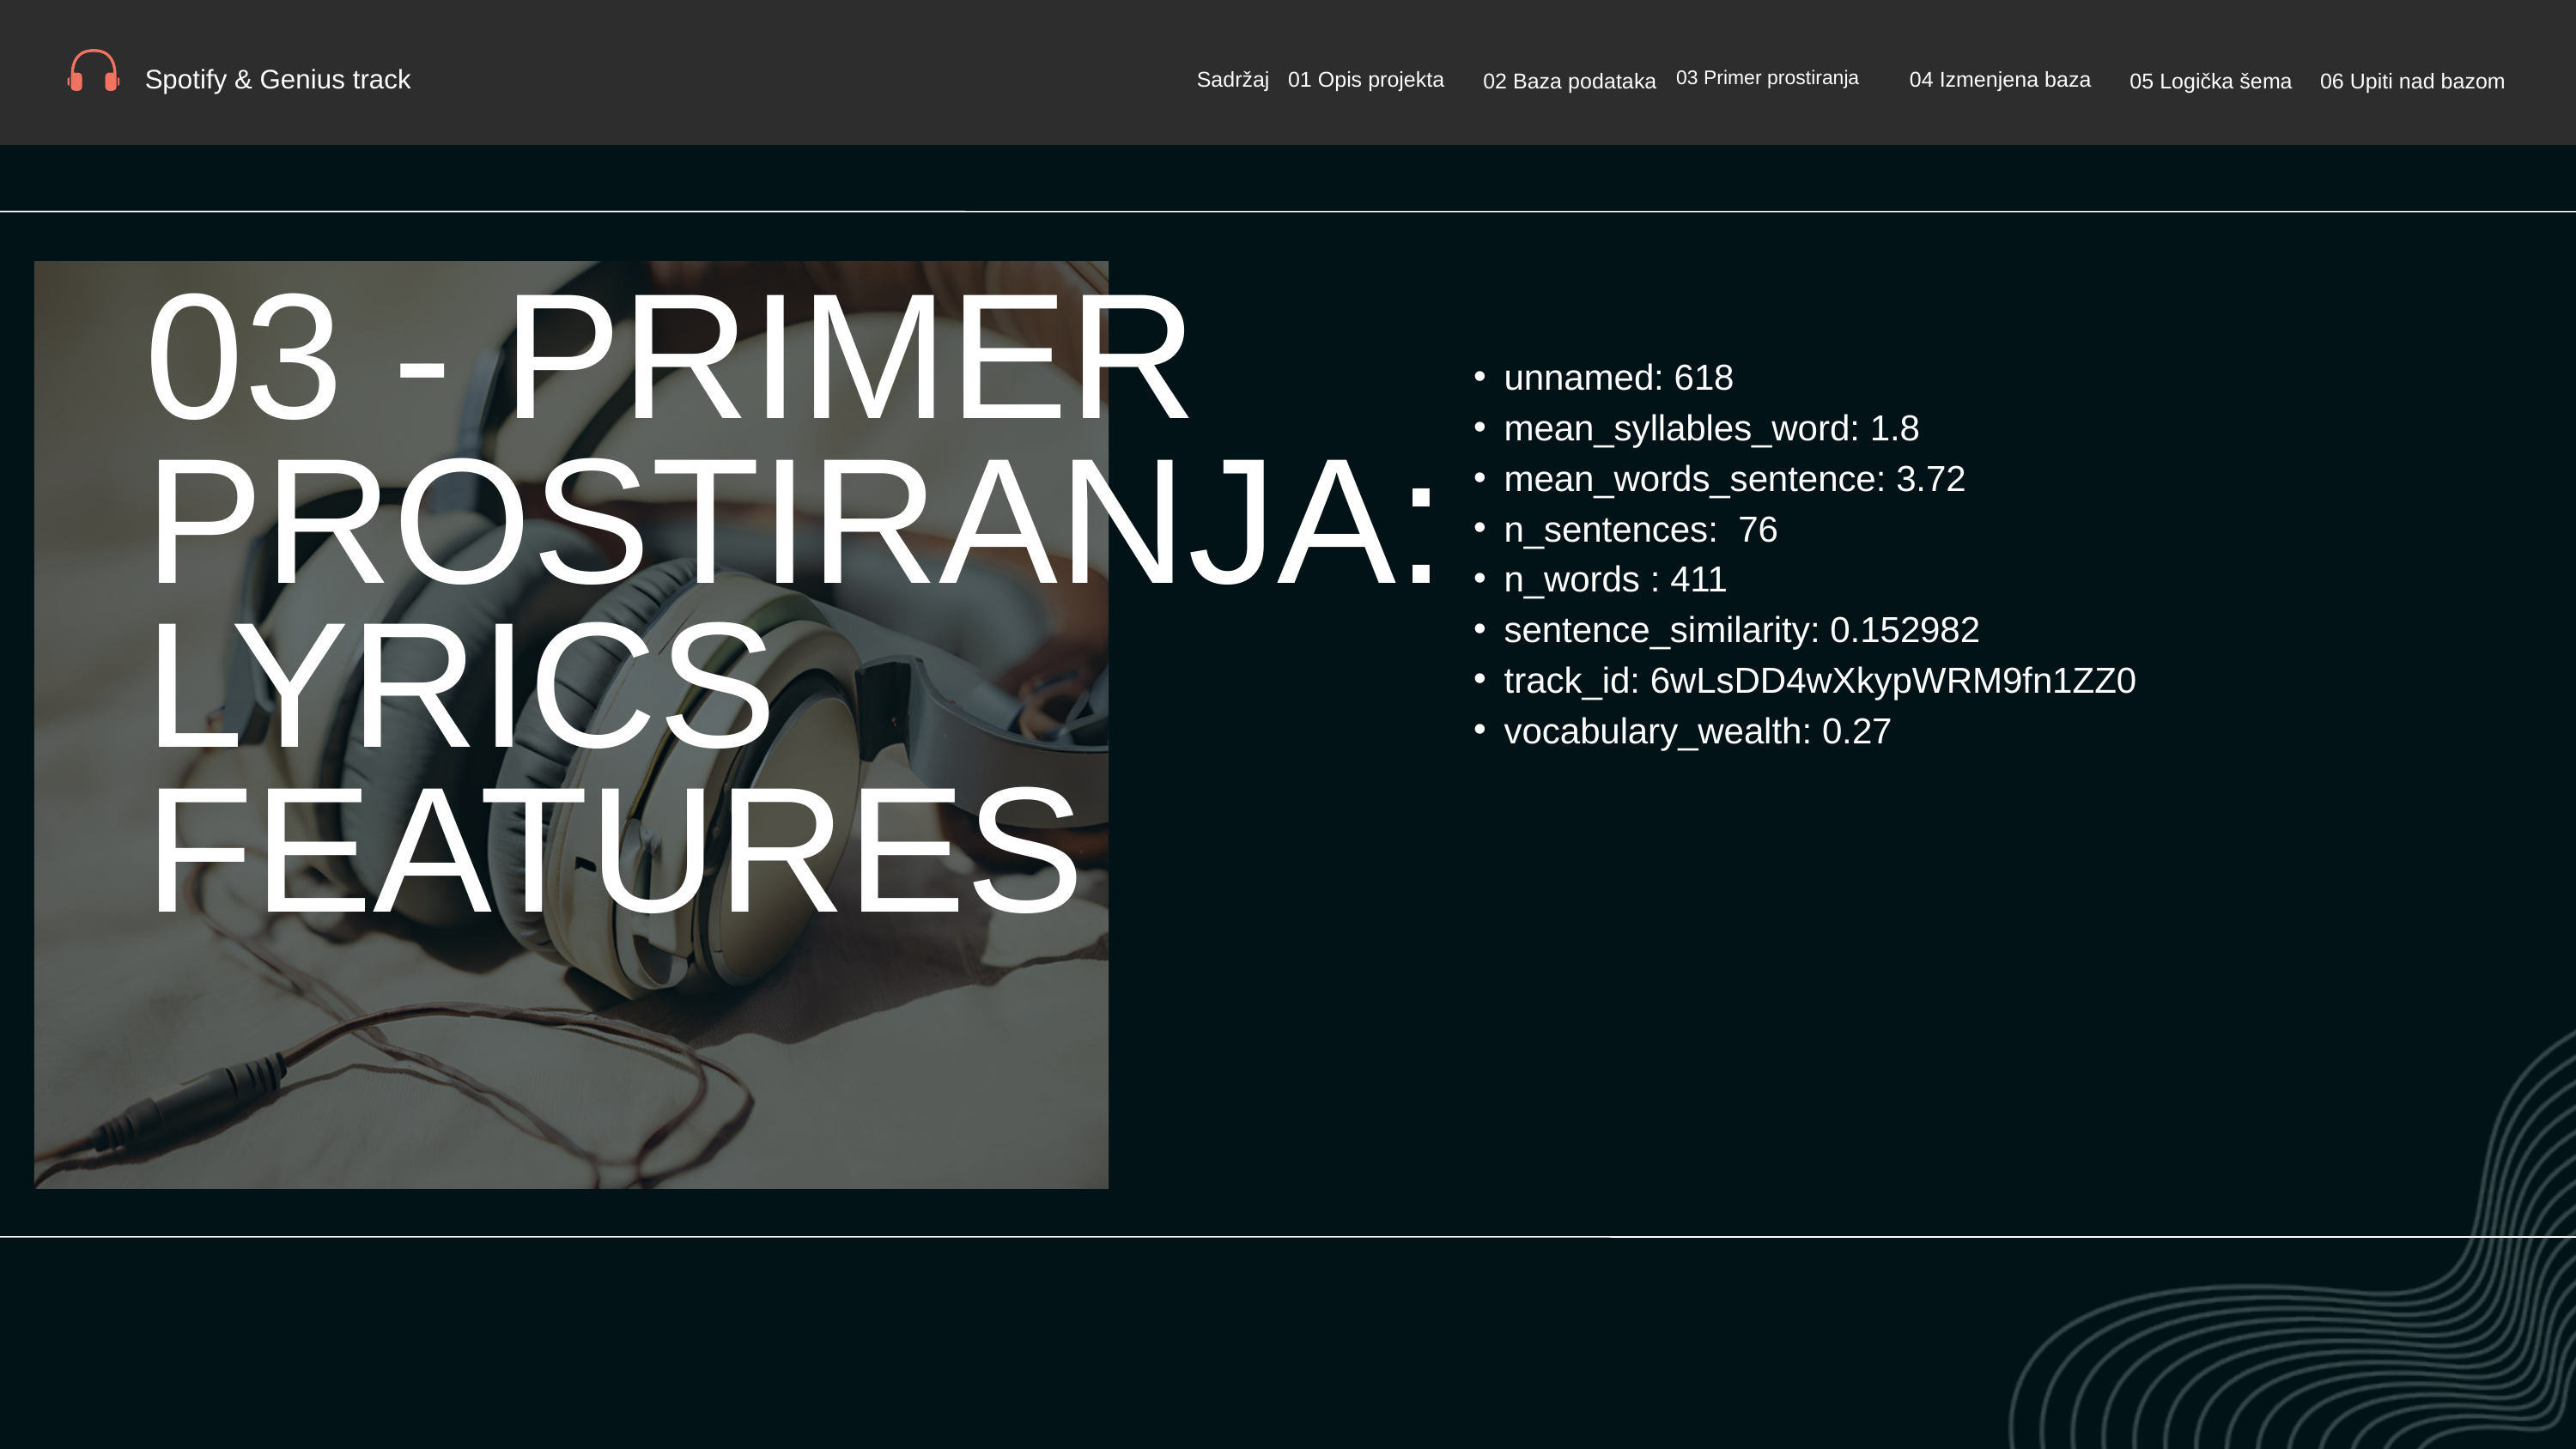

Spotify & Genius track
Sadržaj
01 Opis projekta
03 Primer prostiranja
04 Izmenjena baza
02 Baza podataka
05 Logička šema
06 Upiti nad bazom

03 - PRIMER PROSTIRANJA: LYRICS  FEATURES

unnamed: 618
mean_syllables_word: 1.8
mean_words_sentence: 3.72
n_sentences:  76
n_words : 411
sentence_similarity: 0.152982
track_id: 6wLsDD4wXkypWRM9fn1ZZ0
vocabulary_wealth: 0.27